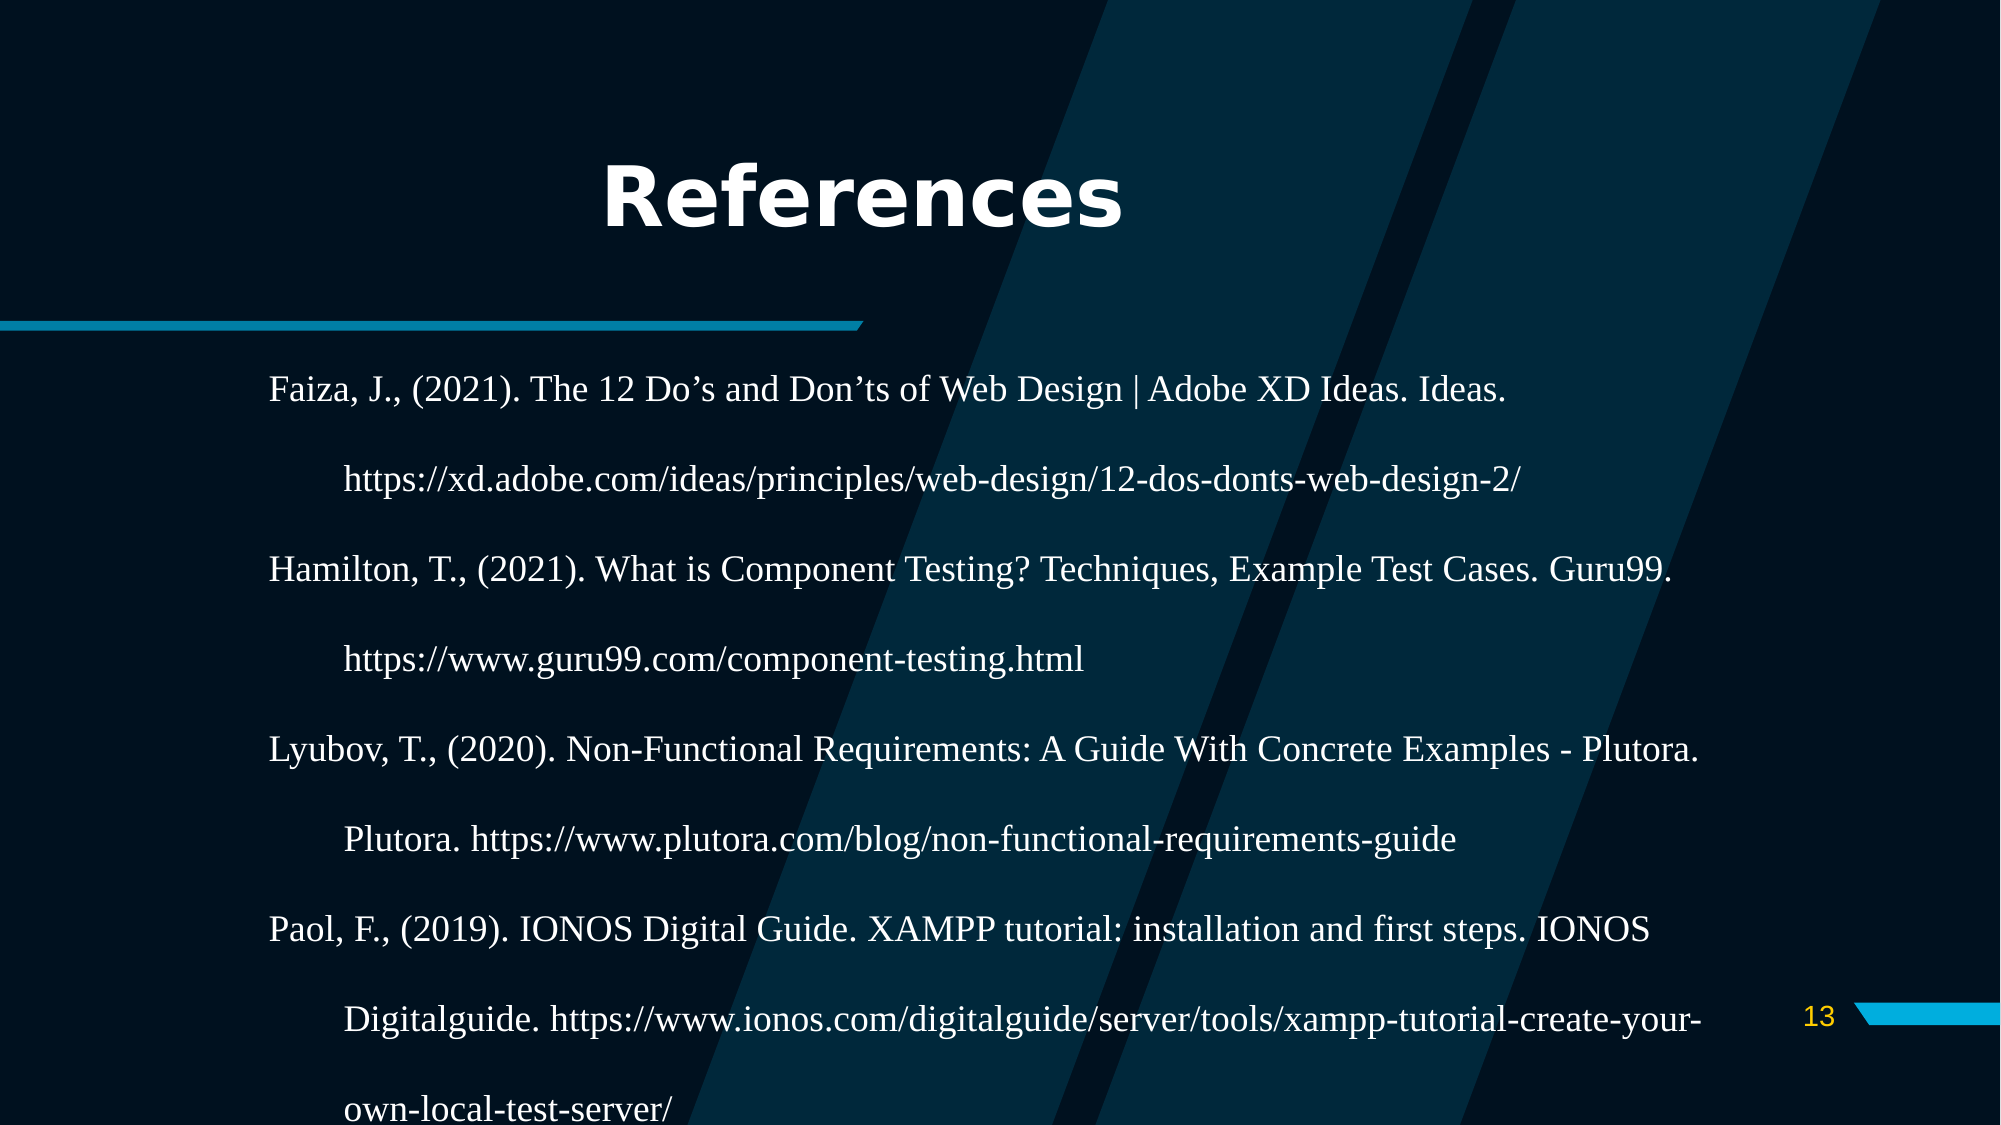

# References
Faiza, J., (2021). The 12 Do’s and Don’ts of Web Design | Adobe XD Ideas. Ideas. https://xd.adobe.com/ideas/principles/web-design/12-dos-donts-web-design-2/
Hamilton, T., (2021). What is Component Testing? Techniques, Example Test Cases. Guru99. https://www.guru99.com/component-testing.html
Lyubov, T., (2020). Non-Functional Requirements: A Guide With Concrete Examples - Plutora. Plutora. https://www.plutora.com/blog/non-functional-requirements-guide
Paol, F., (2019). IONOS Digital Guide. XAMPP tutorial: installation and first steps. IONOS Digitalguide. https://www.ionos.com/digitalguide/server/tools/xampp-tutorial-create-your-own-local-test-server/

13